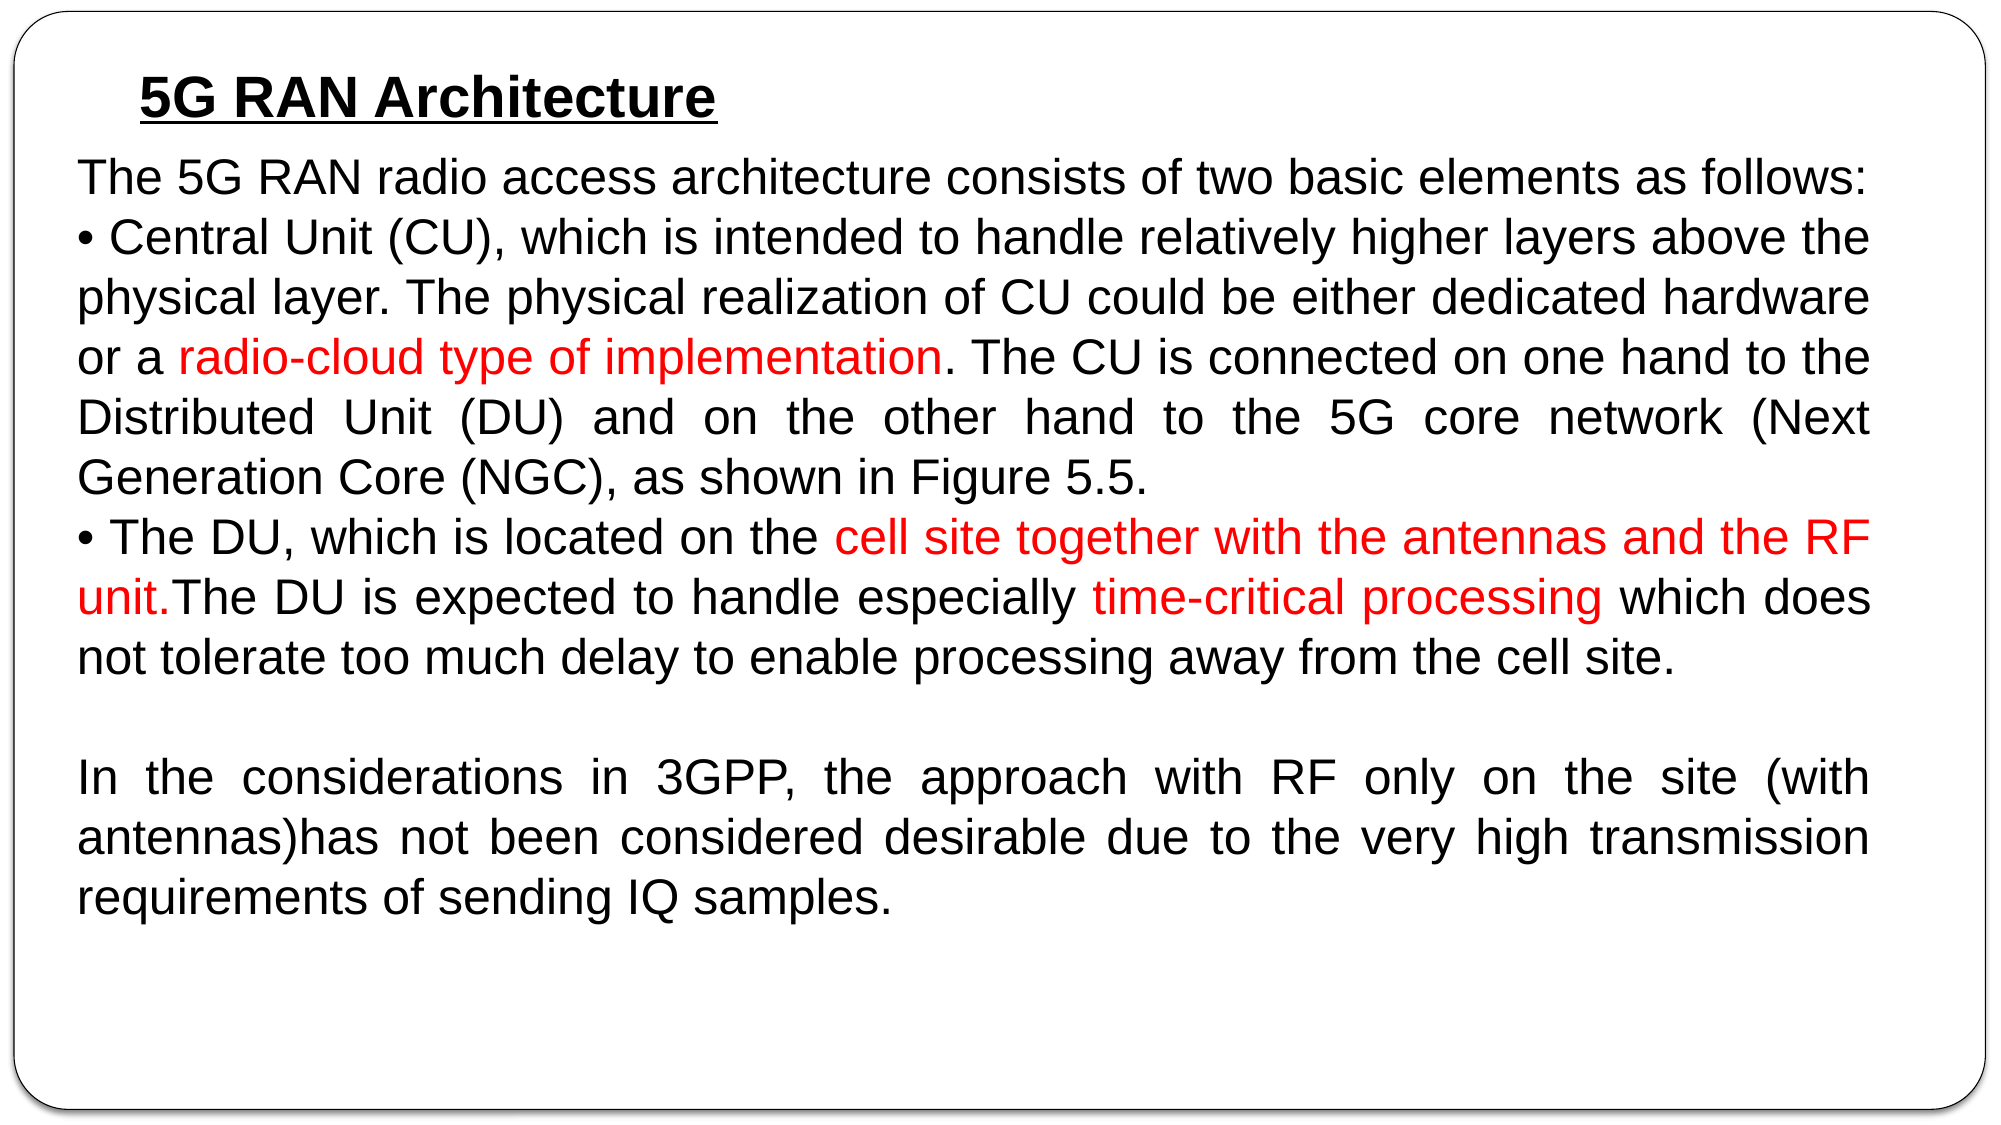

5G RAN Architecture
The 5G RAN radio access architecture consists of two basic elements as follows:
• Central Unit (CU), which is intended to handle relatively higher layers above the physical layer. The physical realization of CU could be either dedicated hardware or a radio-cloud type of implementation. The CU is connected on one hand to the Distributed Unit (DU) and on the other hand to the 5G core network (Next Generation Core (NGC), as shown in Figure 5.5.
• The DU, which is located on the cell site together with the antennas and the RF unit.The DU is expected to handle especially time-critical processing which does not tolerate too much delay to enable processing away from the cell site.

In the considerations in 3GPP, the approach with RF only on the site (with antennas)has not been considered desirable due to the very high transmission requirements of sending IQ samples.